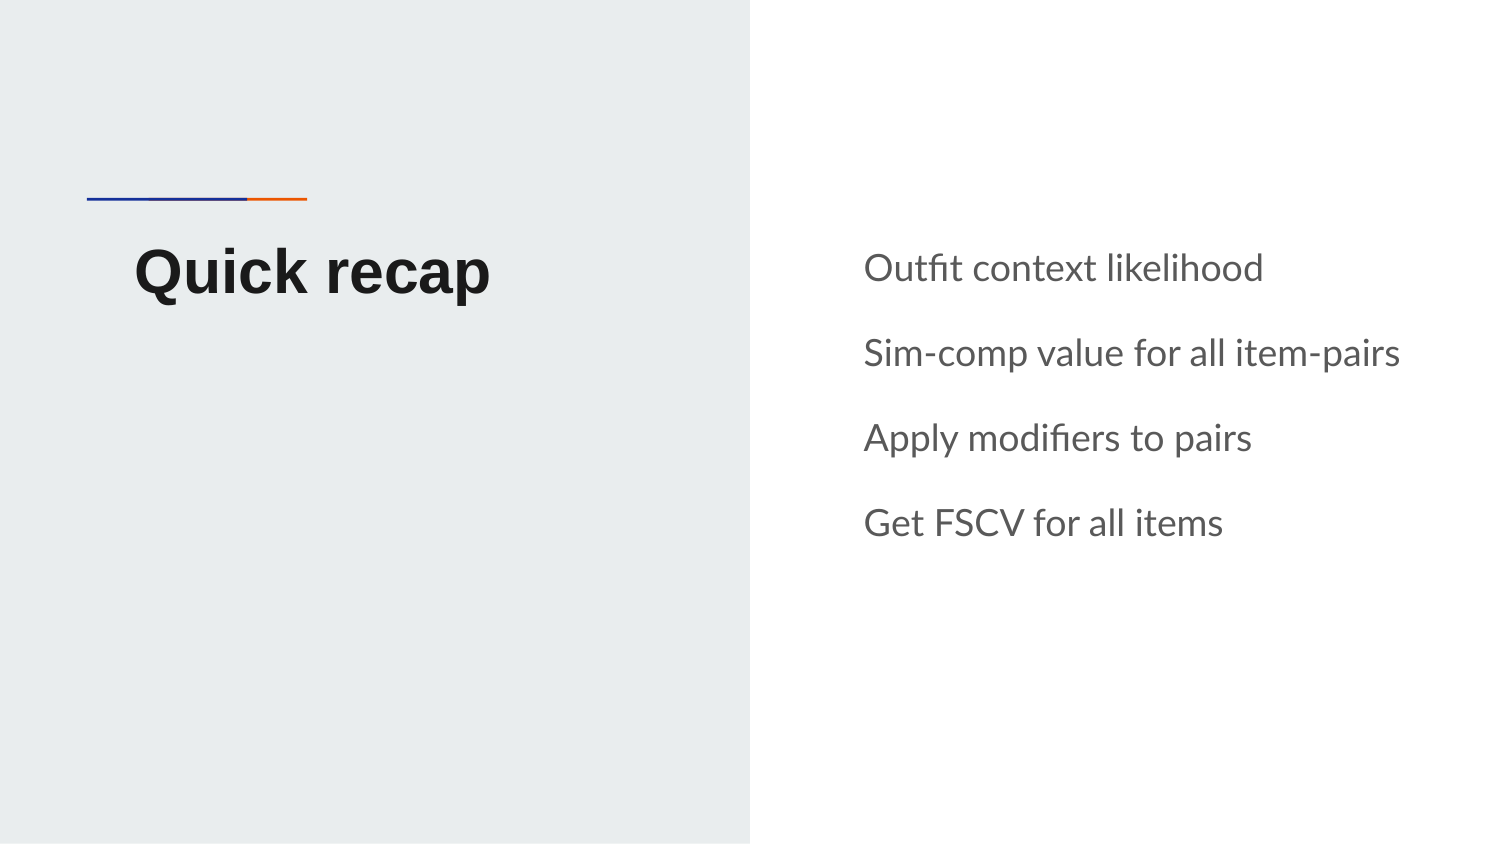

# Quick recap
Outfit context likelihood
Sim-comp value for all item-pairs
Apply modifiers to pairs
Get FSCV for all items